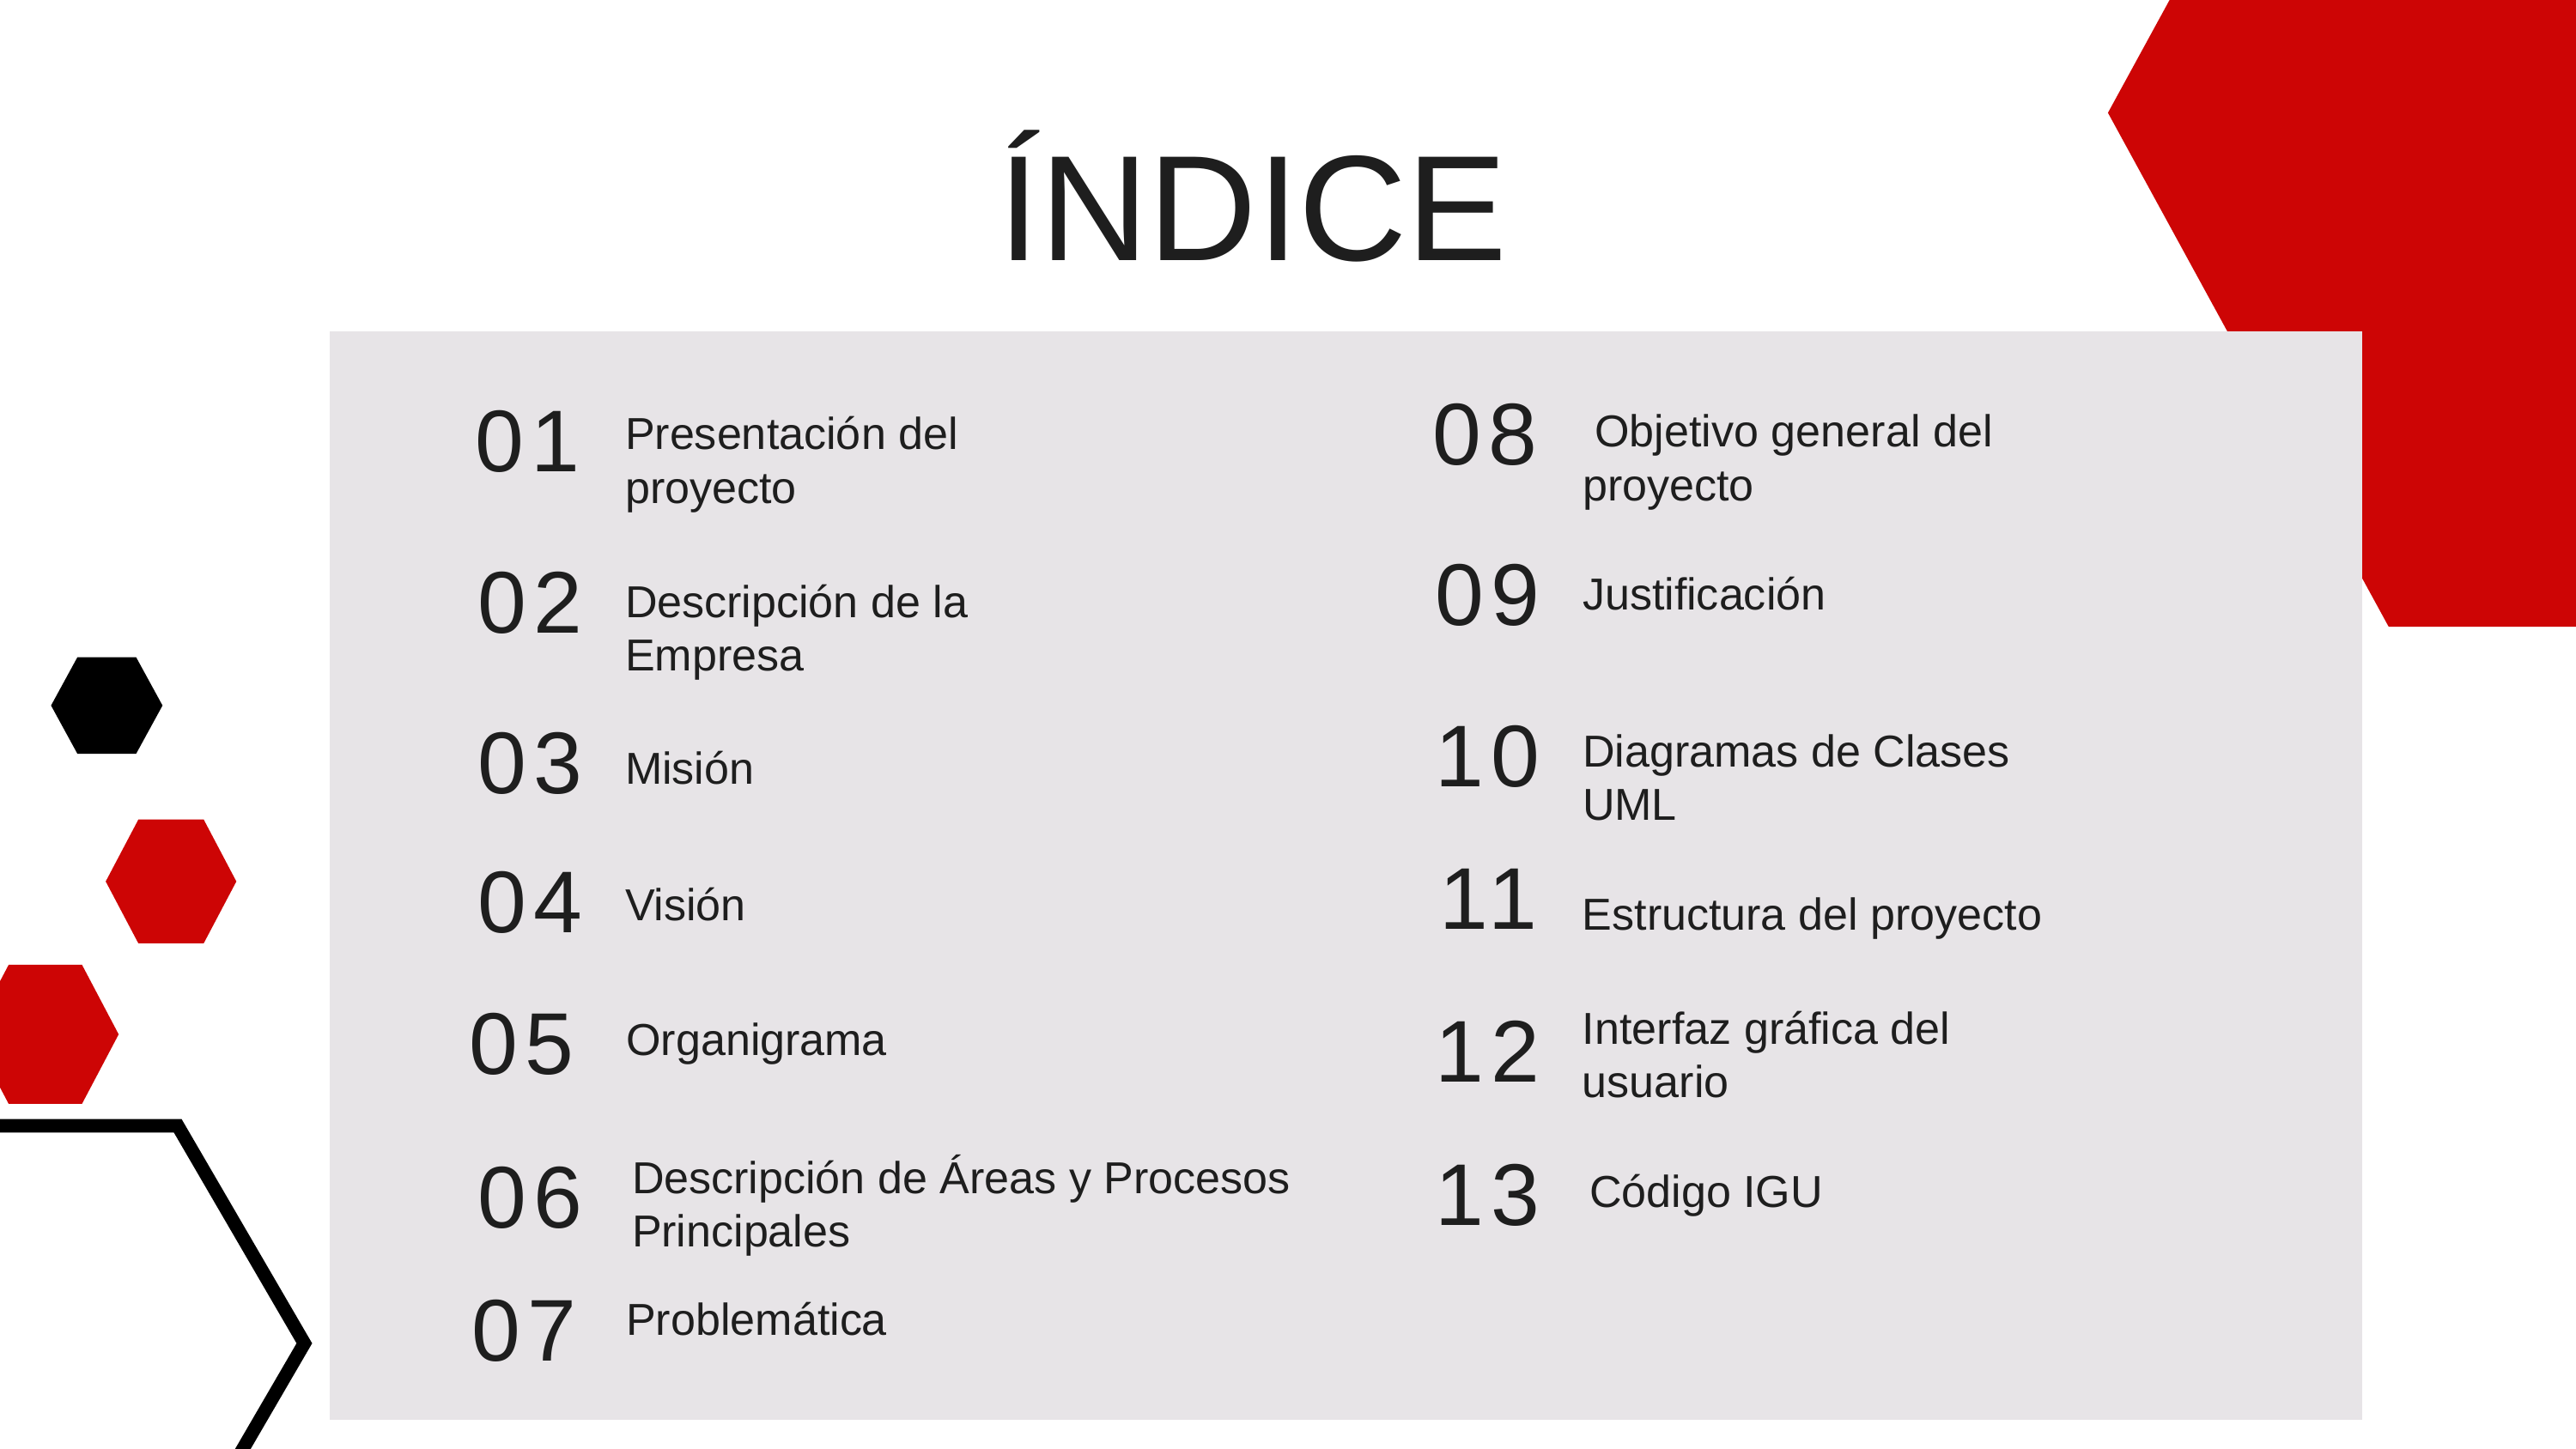

ÍNDICE

08
01
 Objetivo general del proyecto
Presentación del proyecto
09
02
Justificación
Descripción de la Empresa

10
03
Diagramas de Clases UML
Misión

11
04
Visión
Estructura del proyecto

05
12
Interfaz gráfica del usuario
Organigrama

13
06
Descripción de Áreas y Procesos Principales
Código IGU
07
Problemática